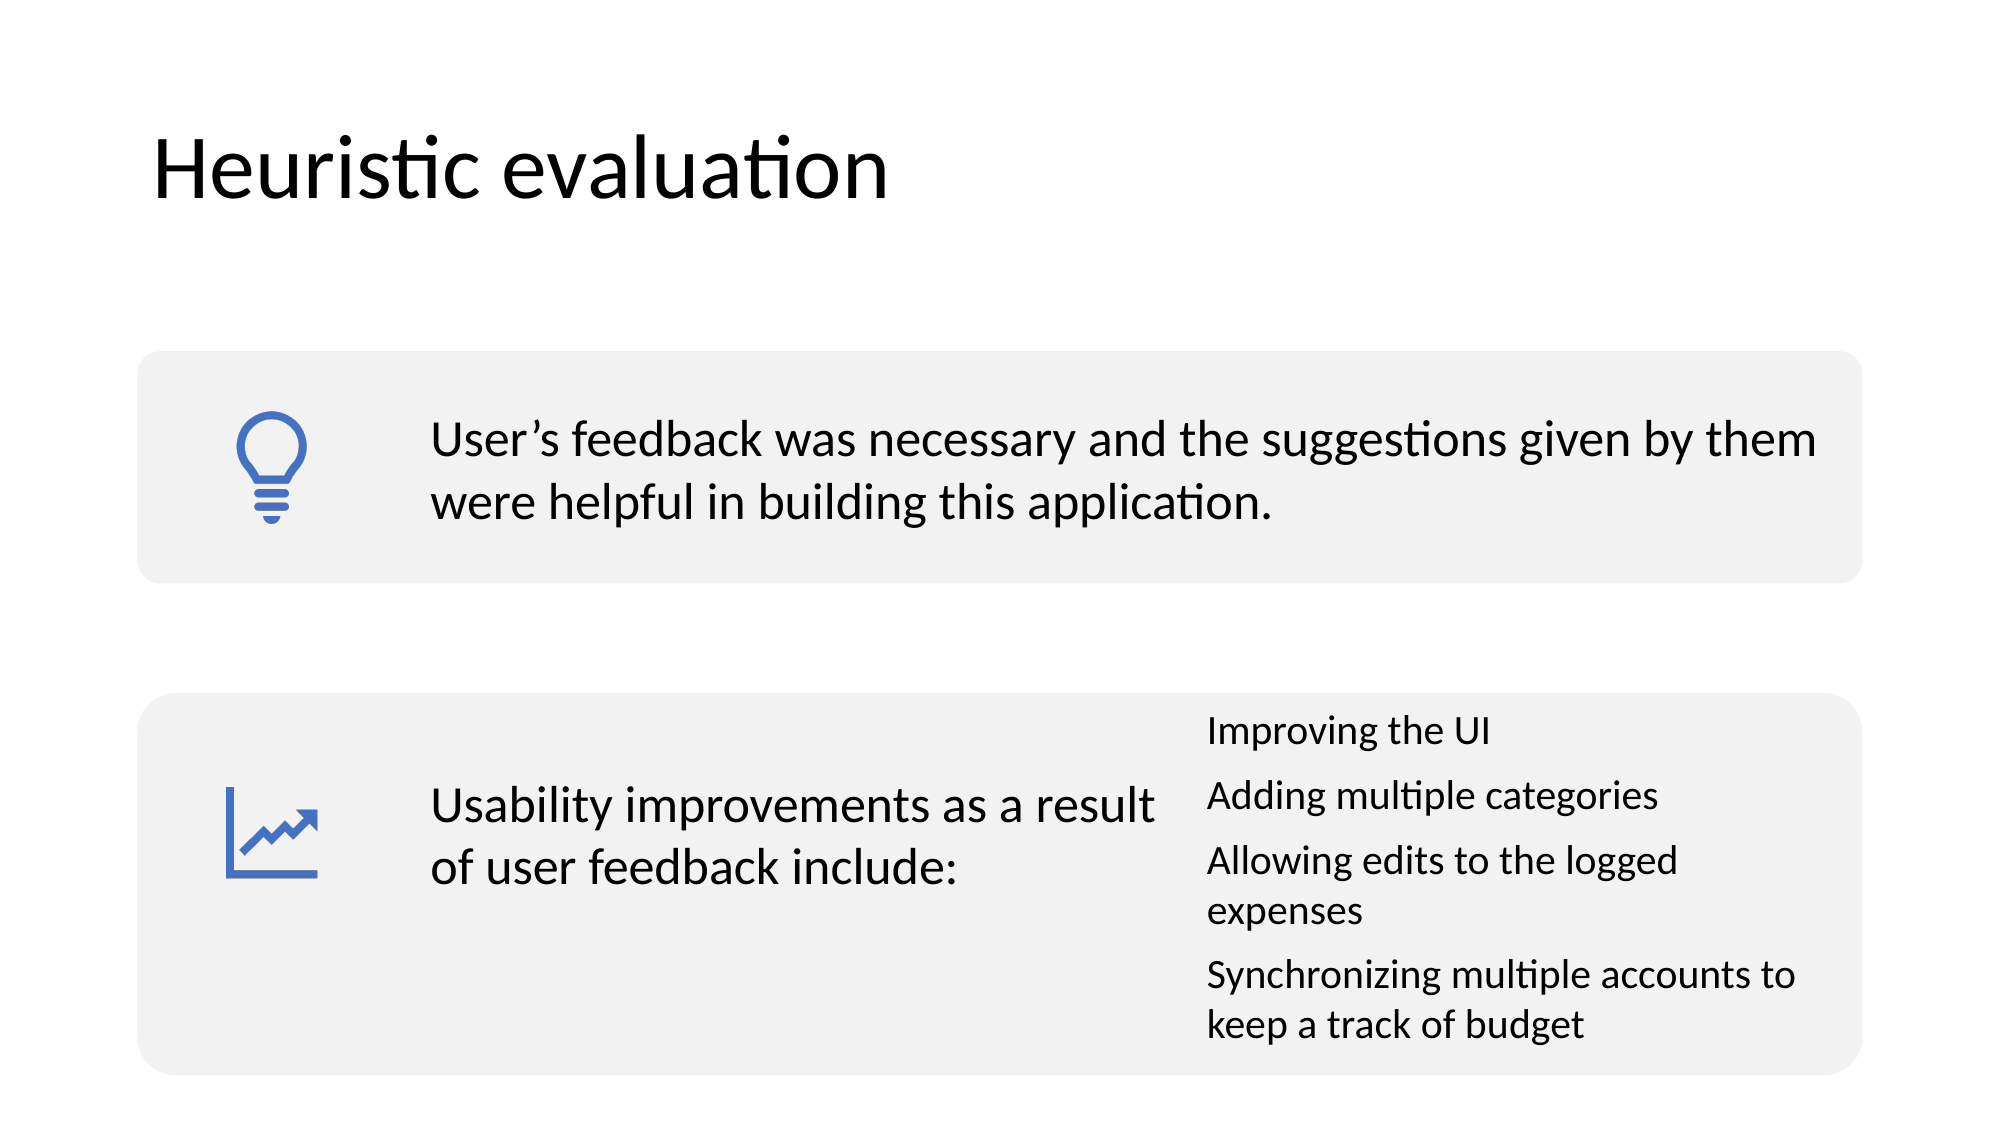

# Heuristic evaluation
User’s feedback was necessary and the suggestions given by them were helpful in building this application.
Usability improvements as a result of user feedback include:
Improving the UI
Adding multiple categories
Allowing edits to the logged expenses
Synchronizing multiple accounts to keep a track of budget